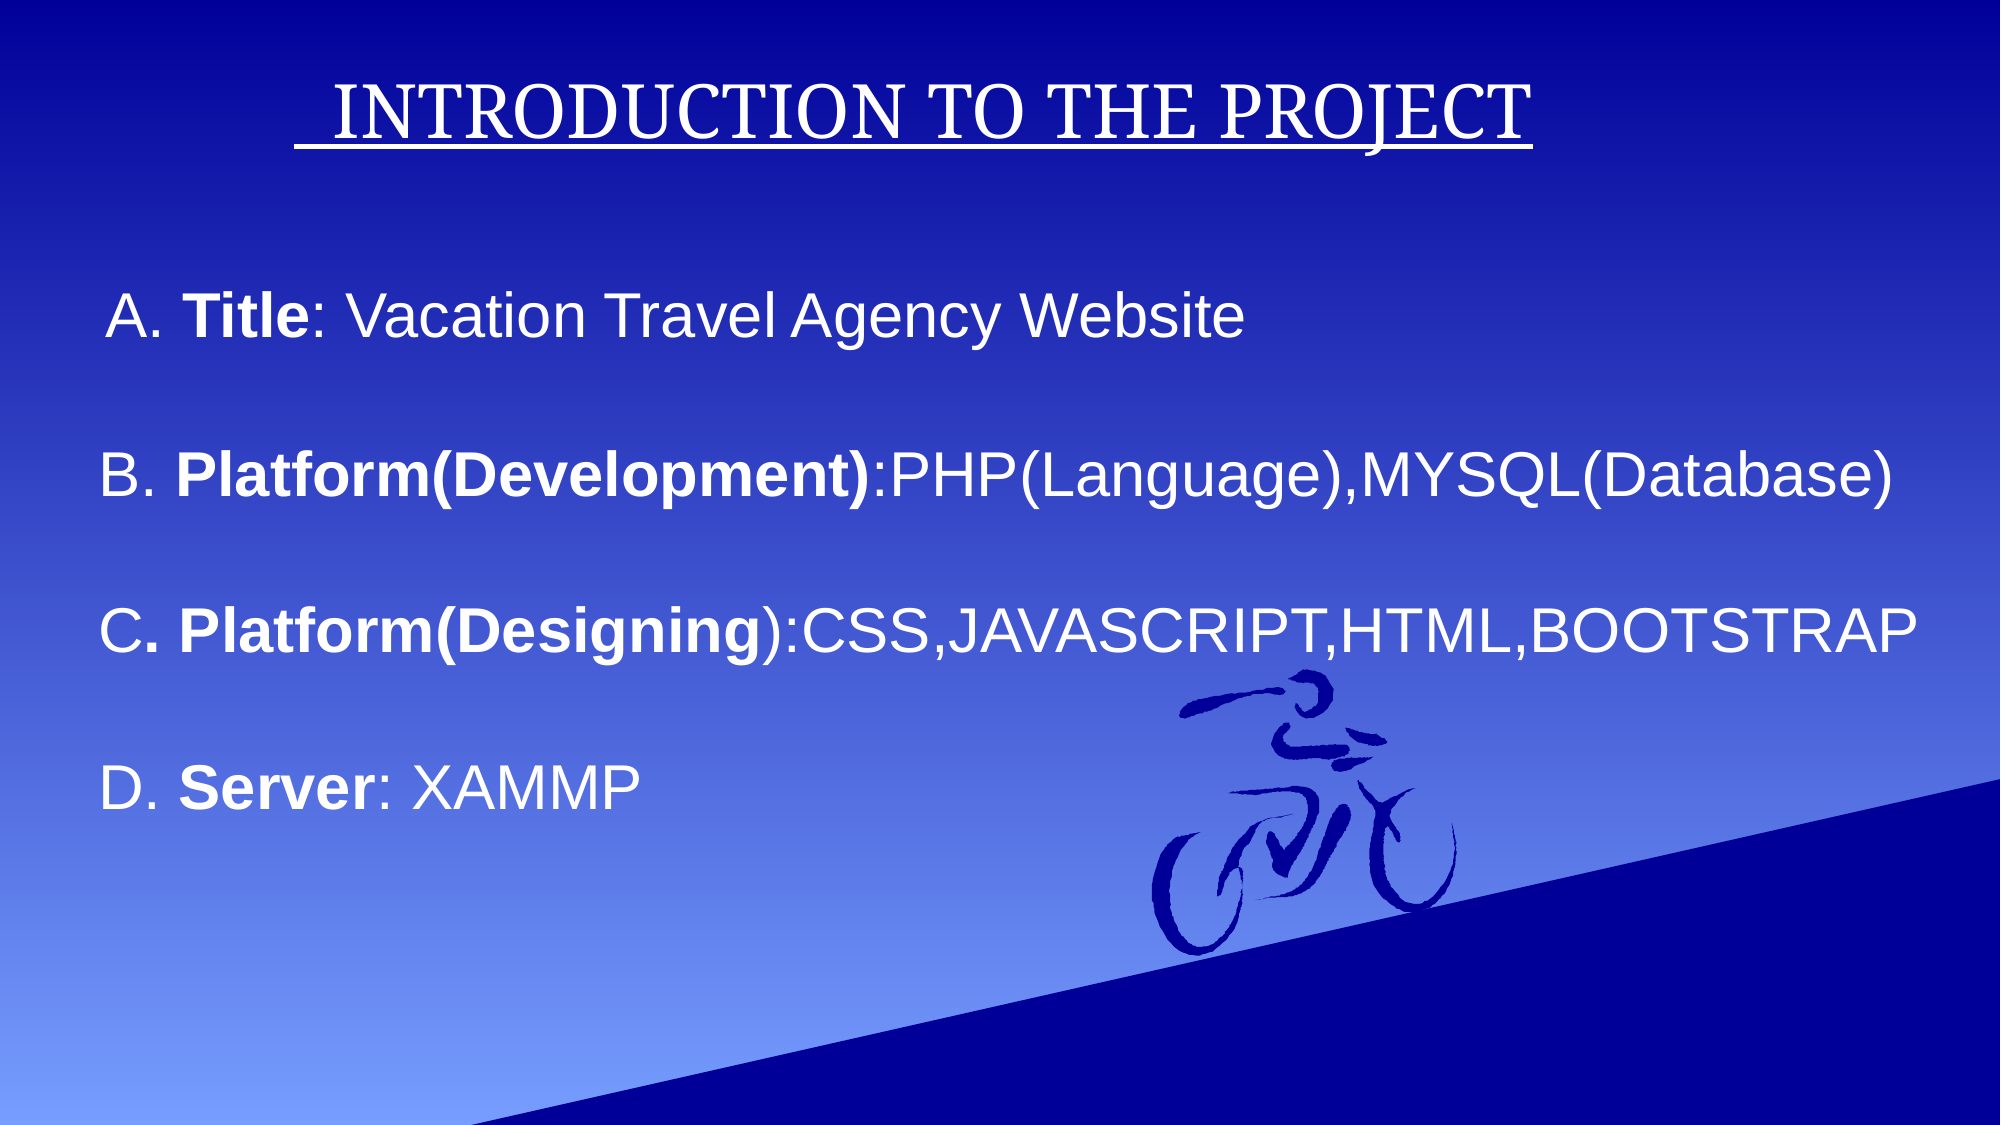

# INTRODUCTION TO THE PROJECT
    A. Title: Vacation Travel Agency Website
    B. Platform(Development):PHP(Language),MYSQL(Database)
    C. Platform(Designing):CSS,JAVASCRIPT,HTML,BOOTSTRAP
    D. Server: XAMMP